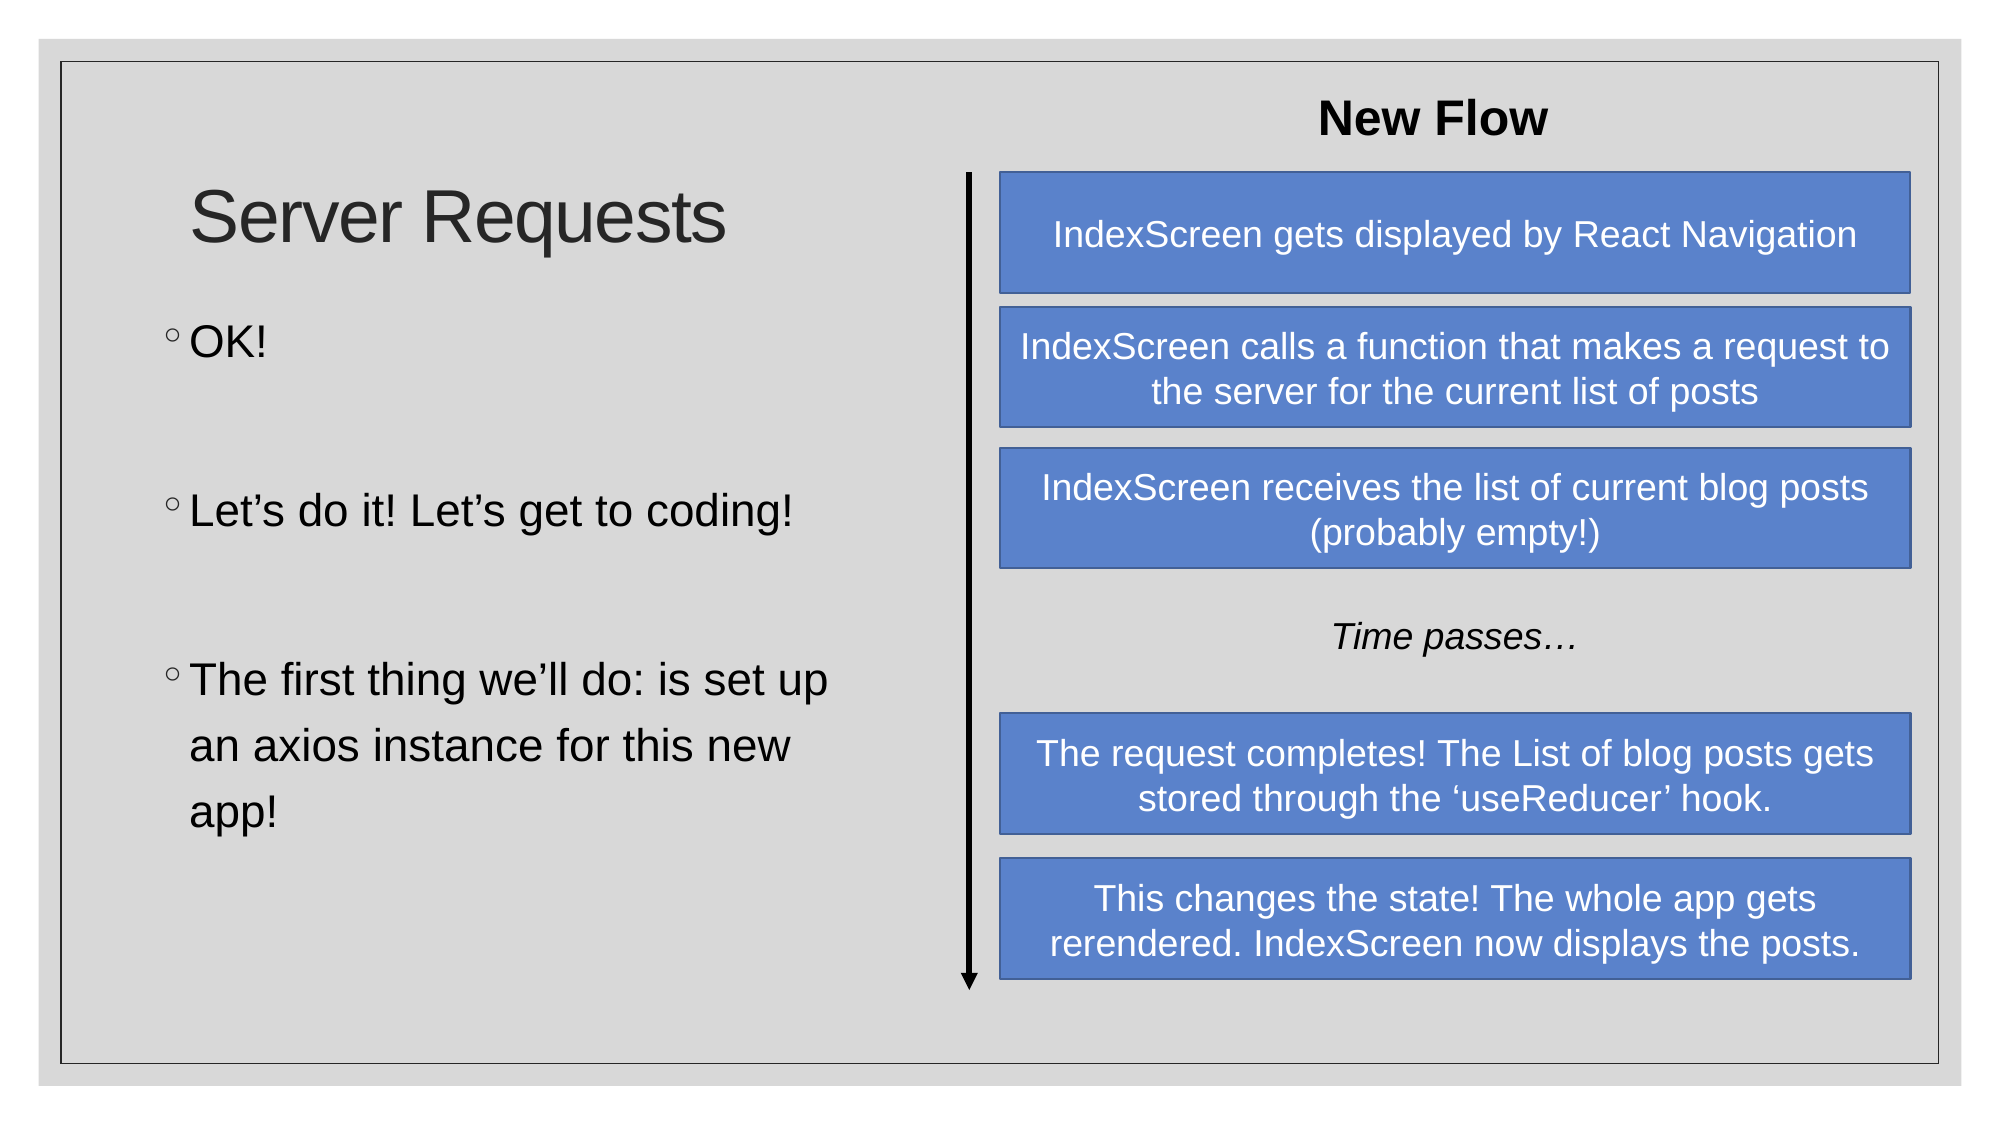

New Flow
IndexScreen gets displayed by React Navigation
IndexScreen calls a function that makes a request to the server for the current list of posts
IndexScreen receives the list of current blog posts (probably empty!)
Time passes…
The request completes! The List of blog posts gets stored through the ‘useReducer’ hook.
This changes the state! The whole app gets rerendered. IndexScreen now displays the posts.
# Server Requests
OK!

Let’s do it! Let’s get to coding!

The first thing we’ll do: is set up an axios instance for this new app!